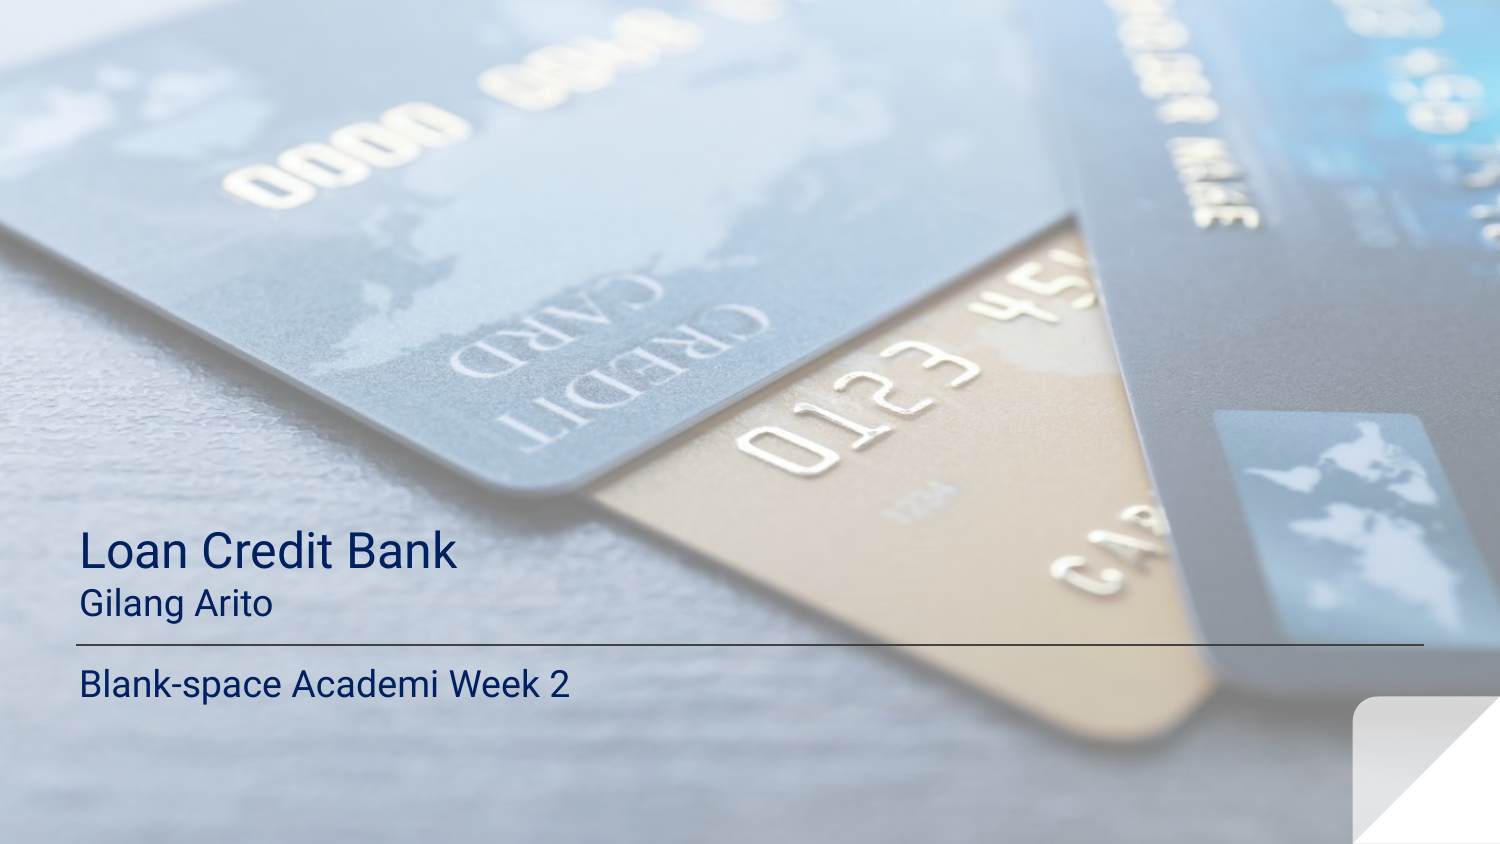

# Loan Credit Bank Gilang Arito
Blank-space Academi Week 2